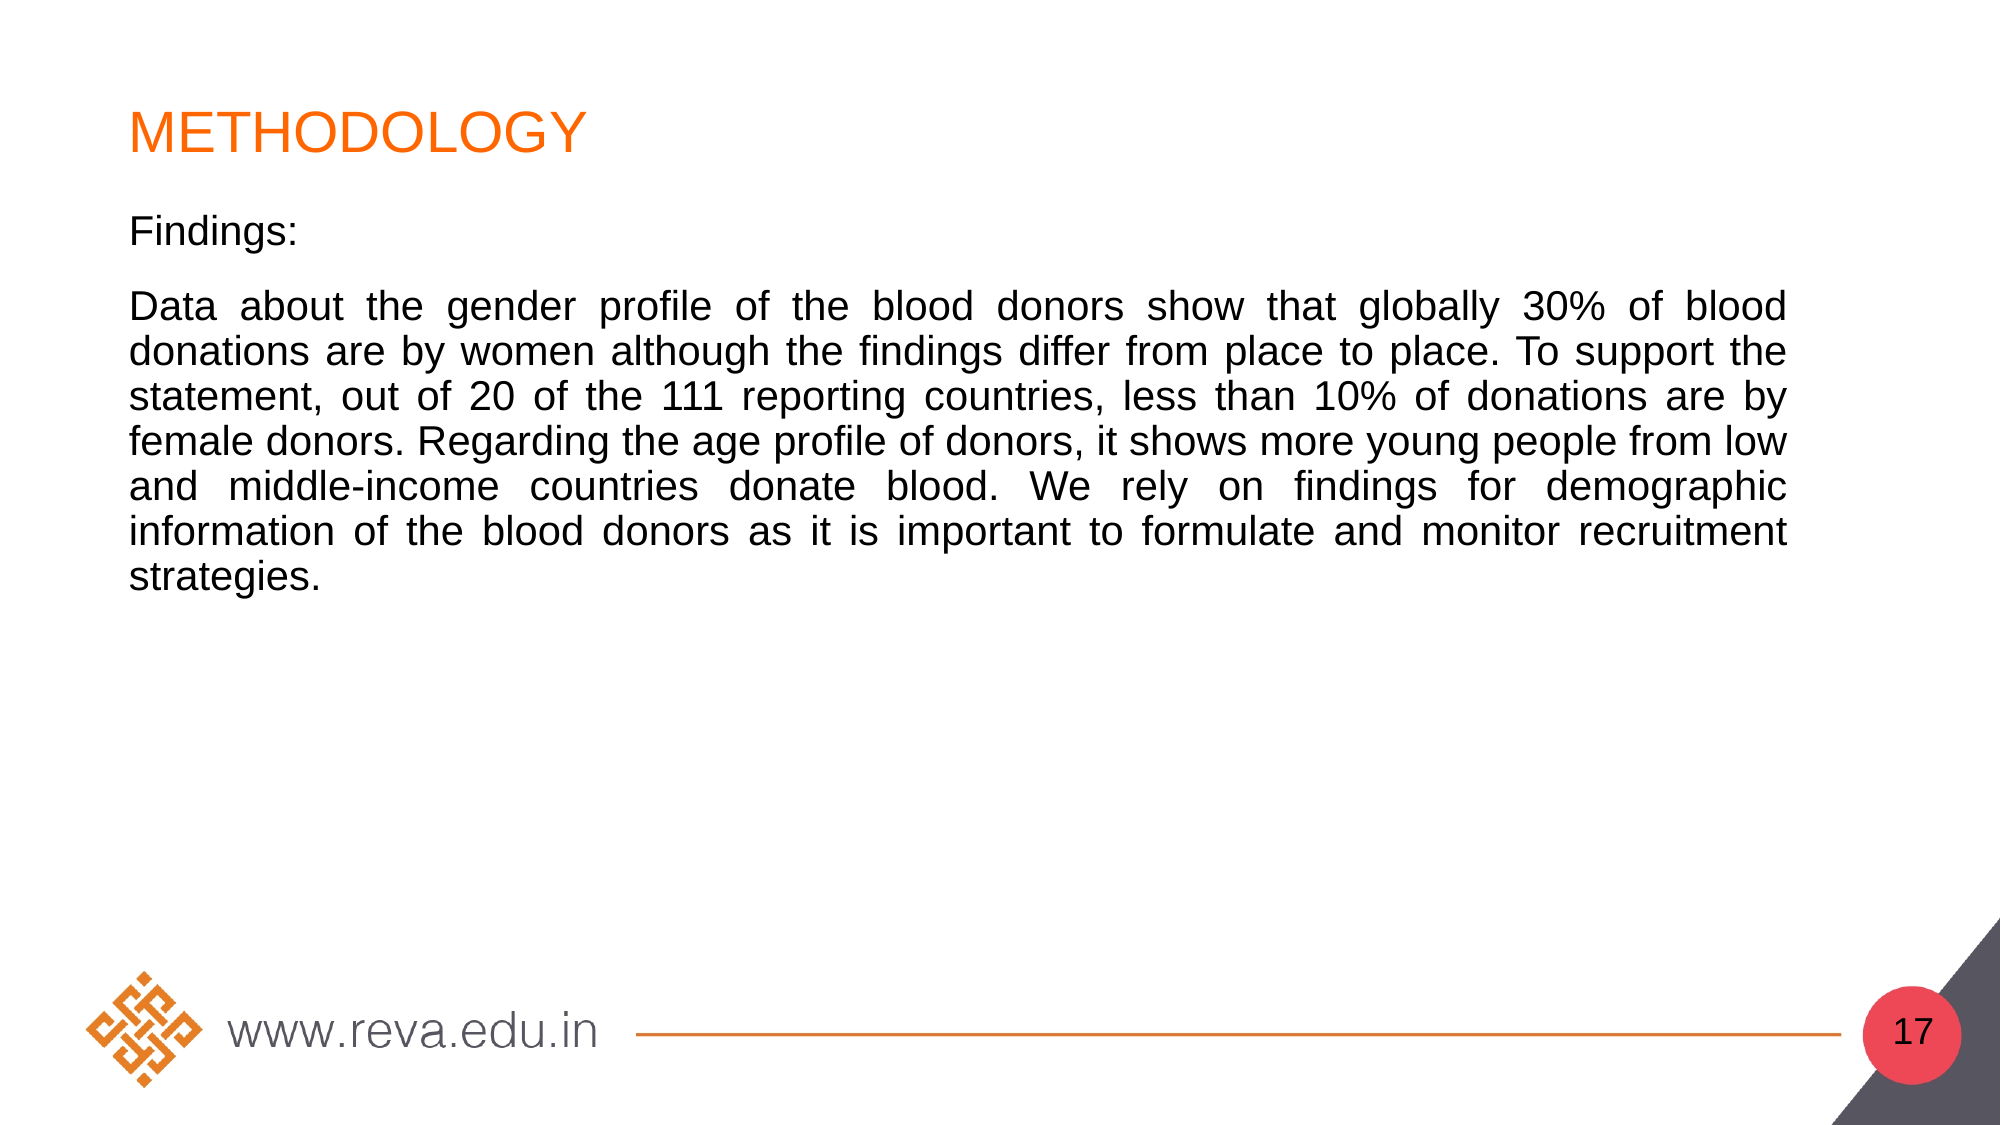

# methodology
Findings:
Data about the gender profile of the blood donors show that globally 30% of blood donations are by women although the findings differ from place to place. To support the statement, out of 20 of the 111 reporting countries, less than 10% of donations are by female donors. Regarding the age profile of donors, it shows more young people from low and middle-income countries donate blood. We rely on findings for demographic information of the blood donors as it is important to formulate and monitor recruitment strategies.

17